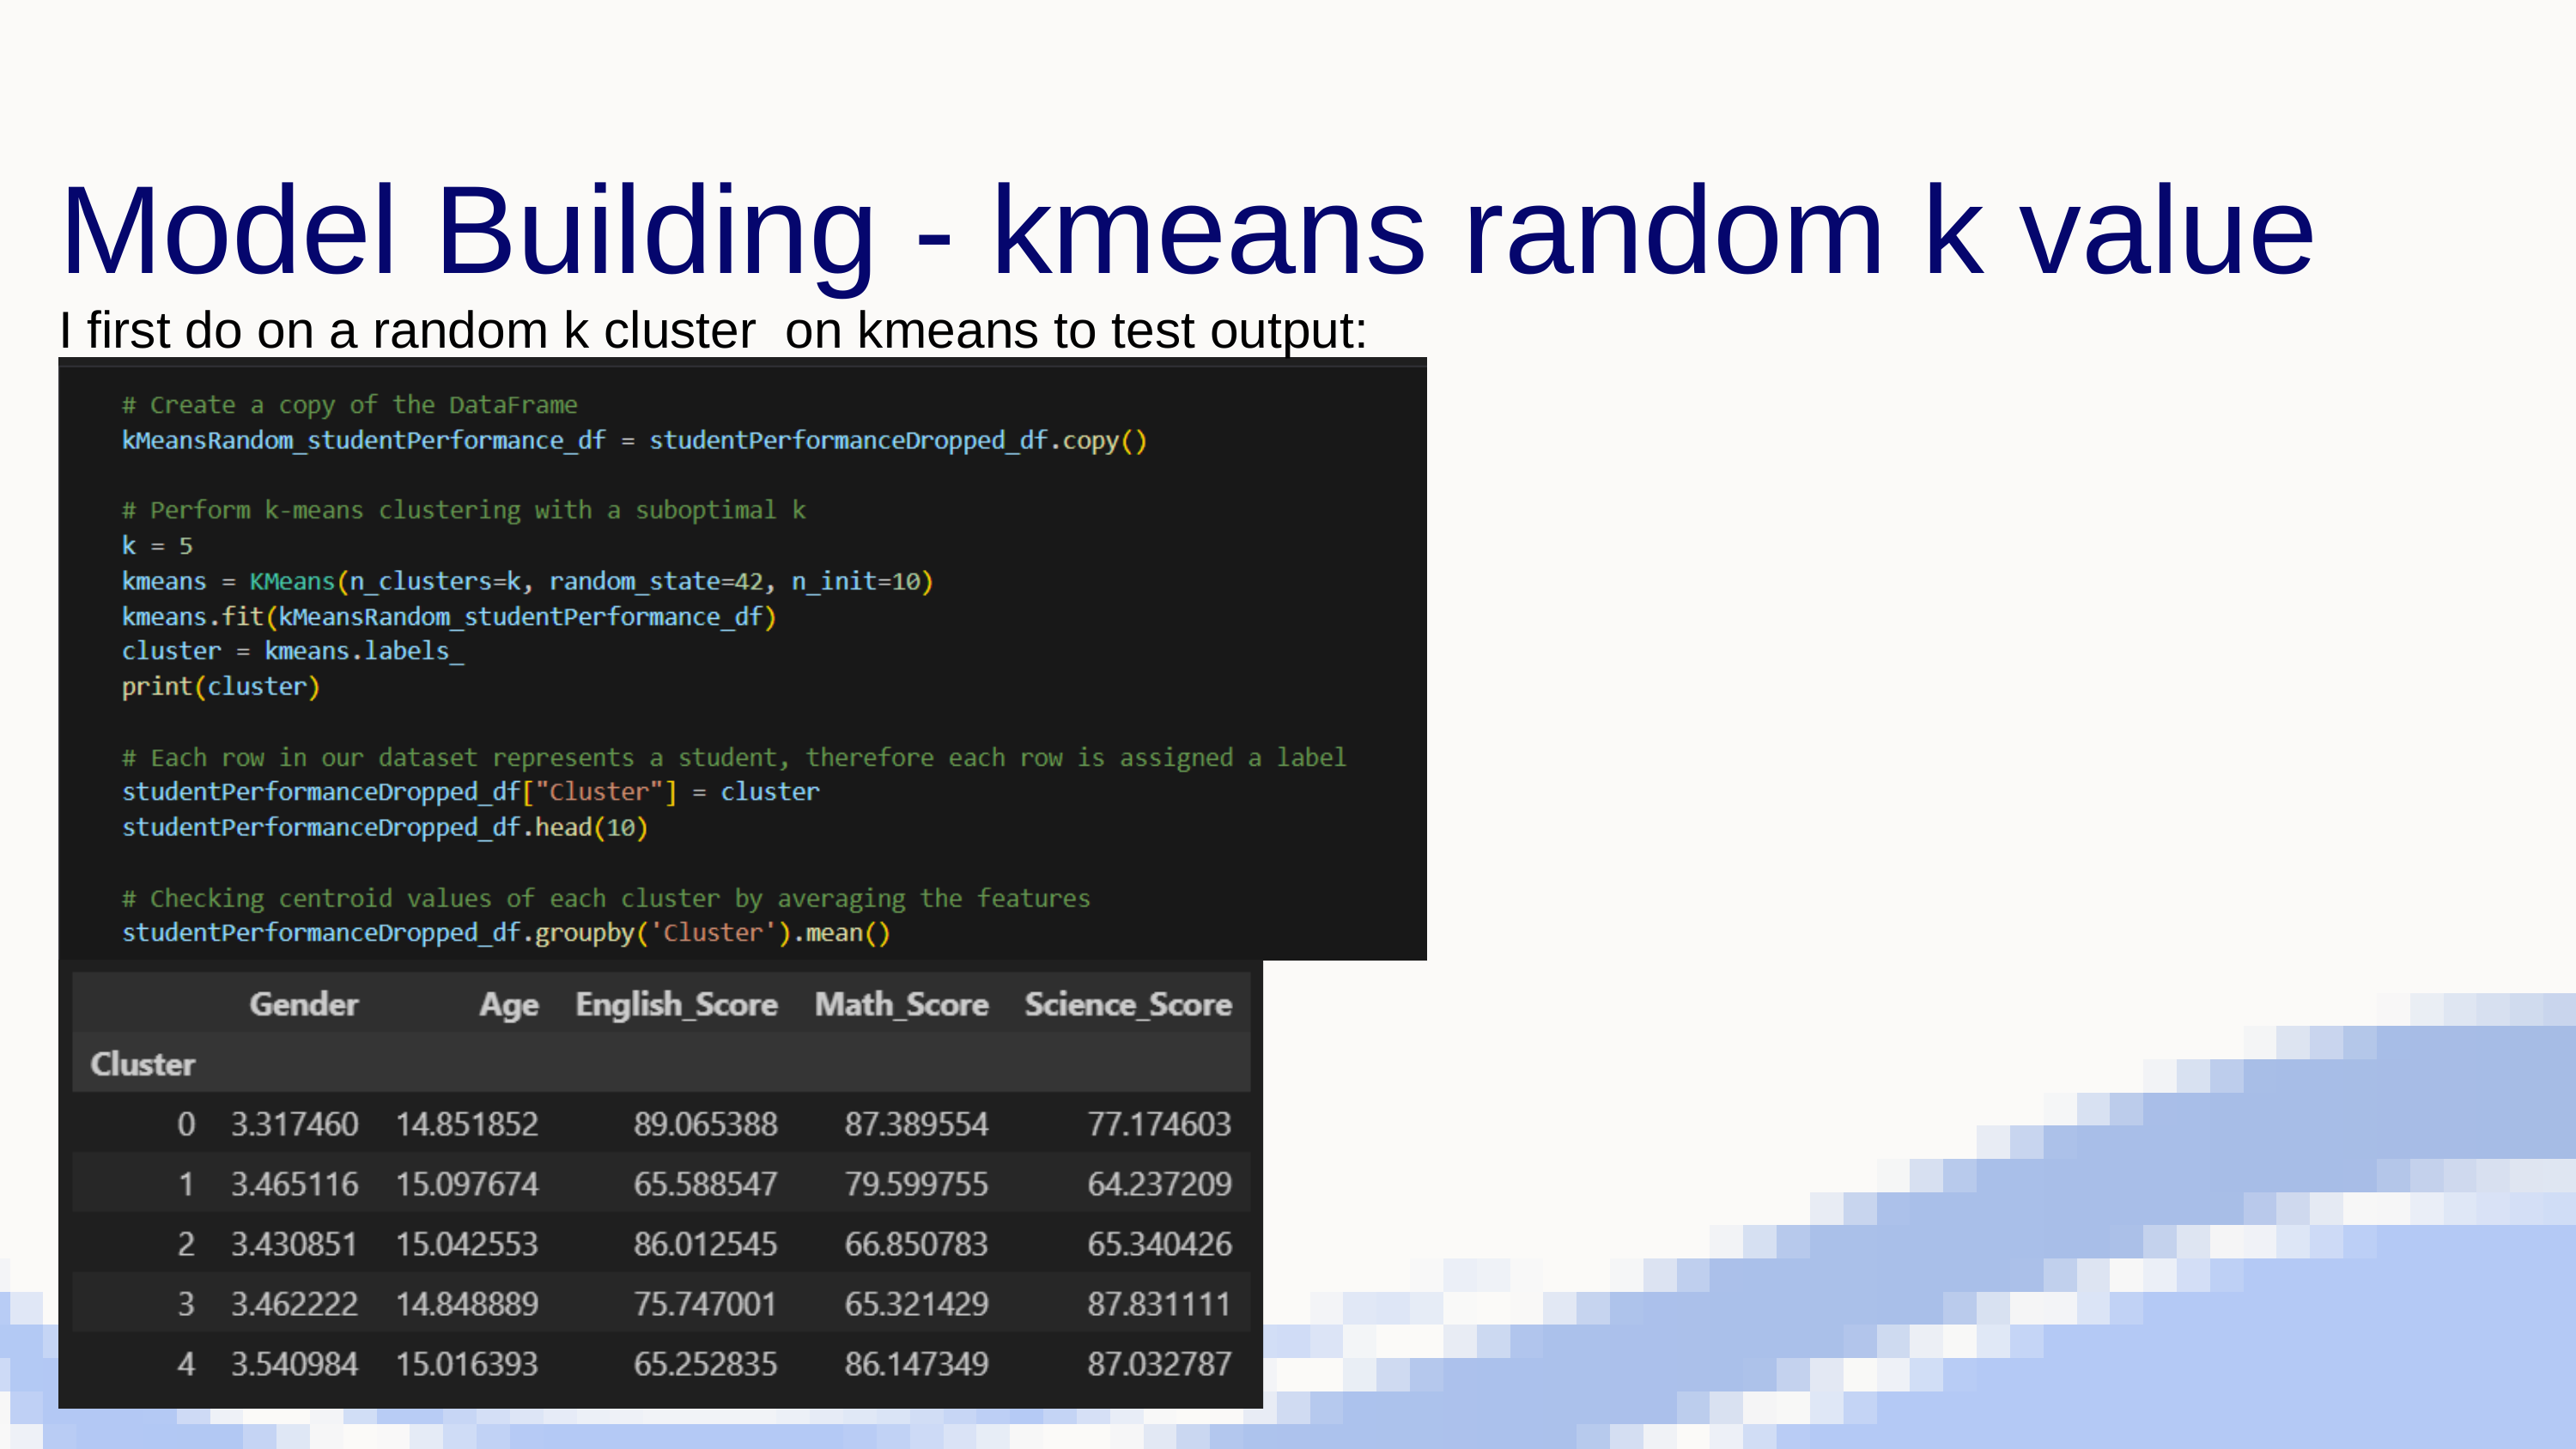

Model Building - kmeans random k value
I first do on a random k cluster  on kmeans to test output: